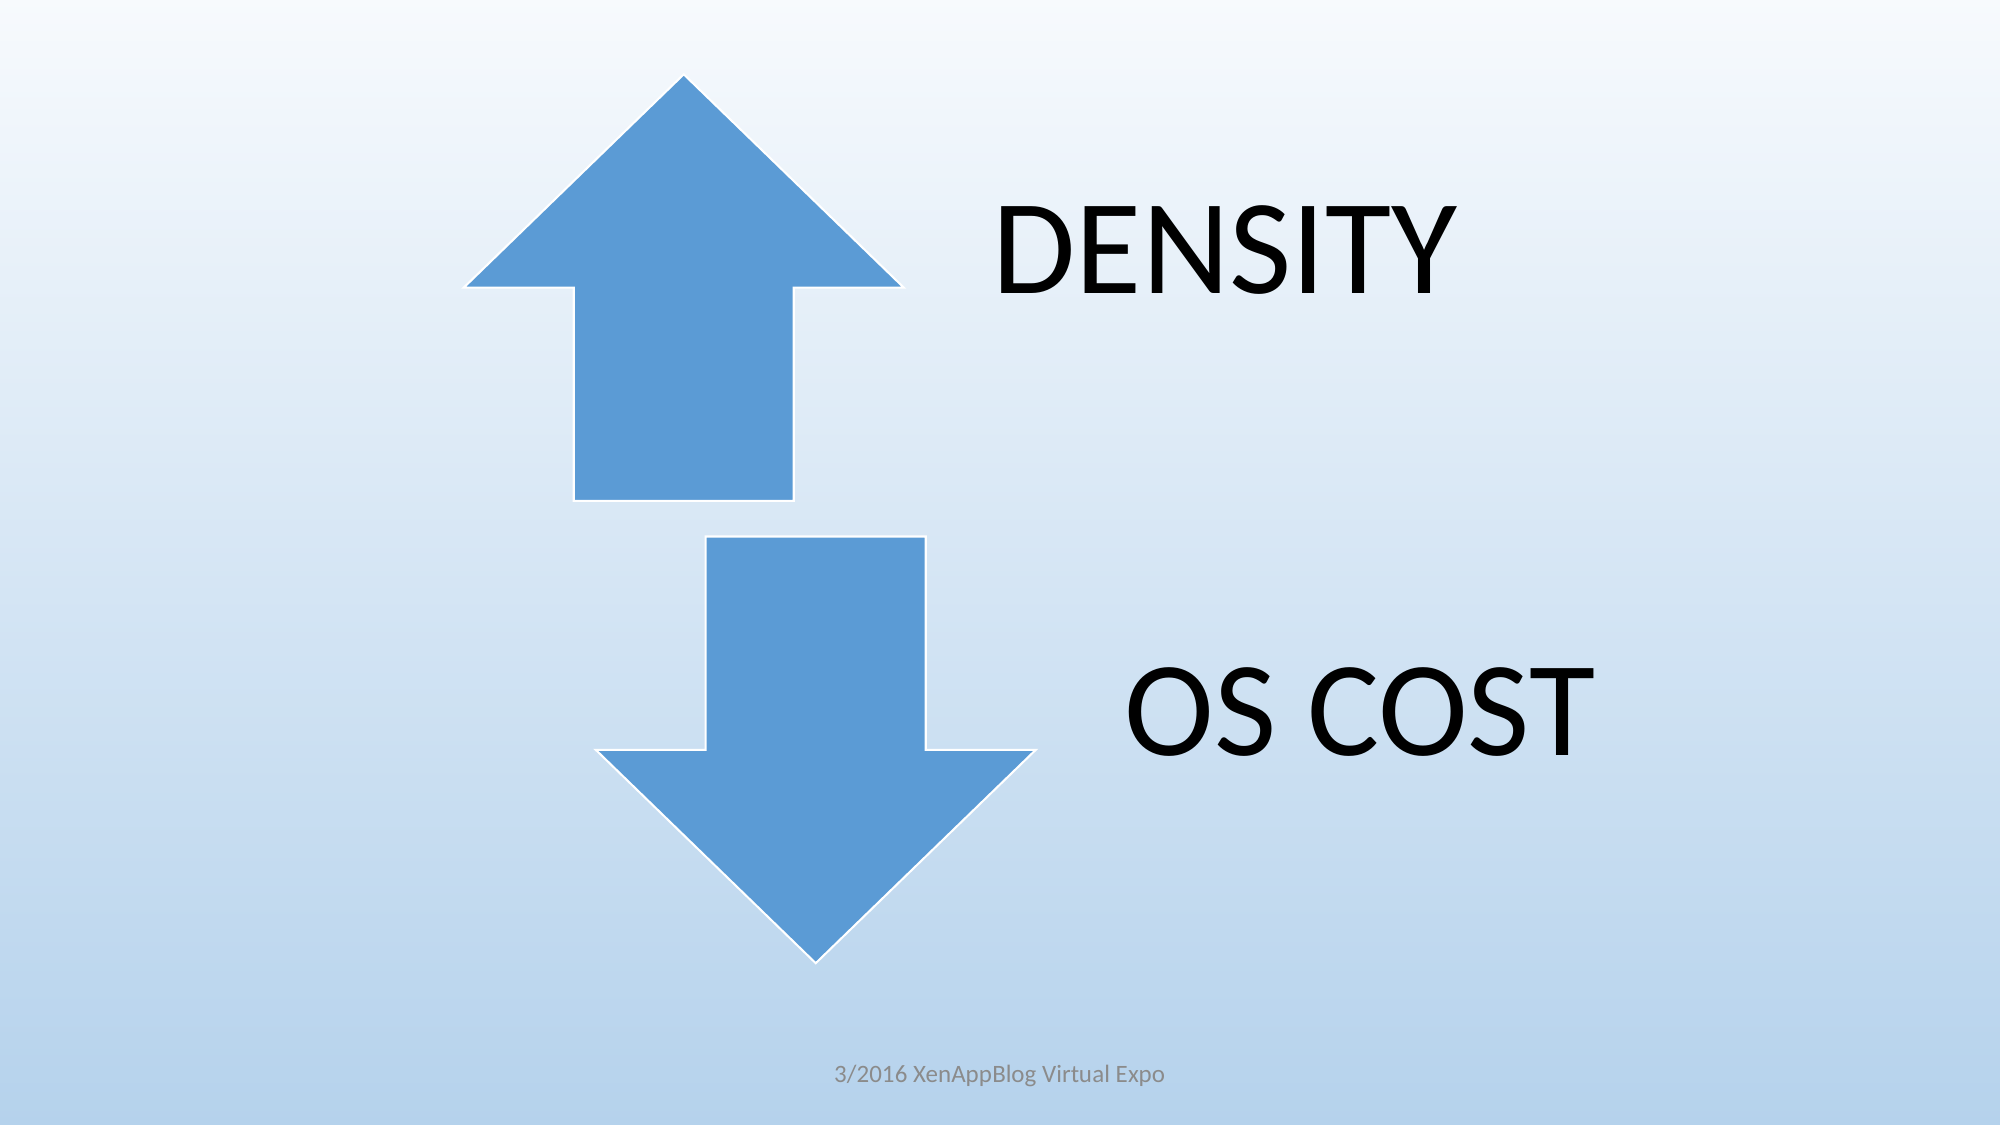

Density
OS Cost
3/2016 XenAppBlog Virtual Expo